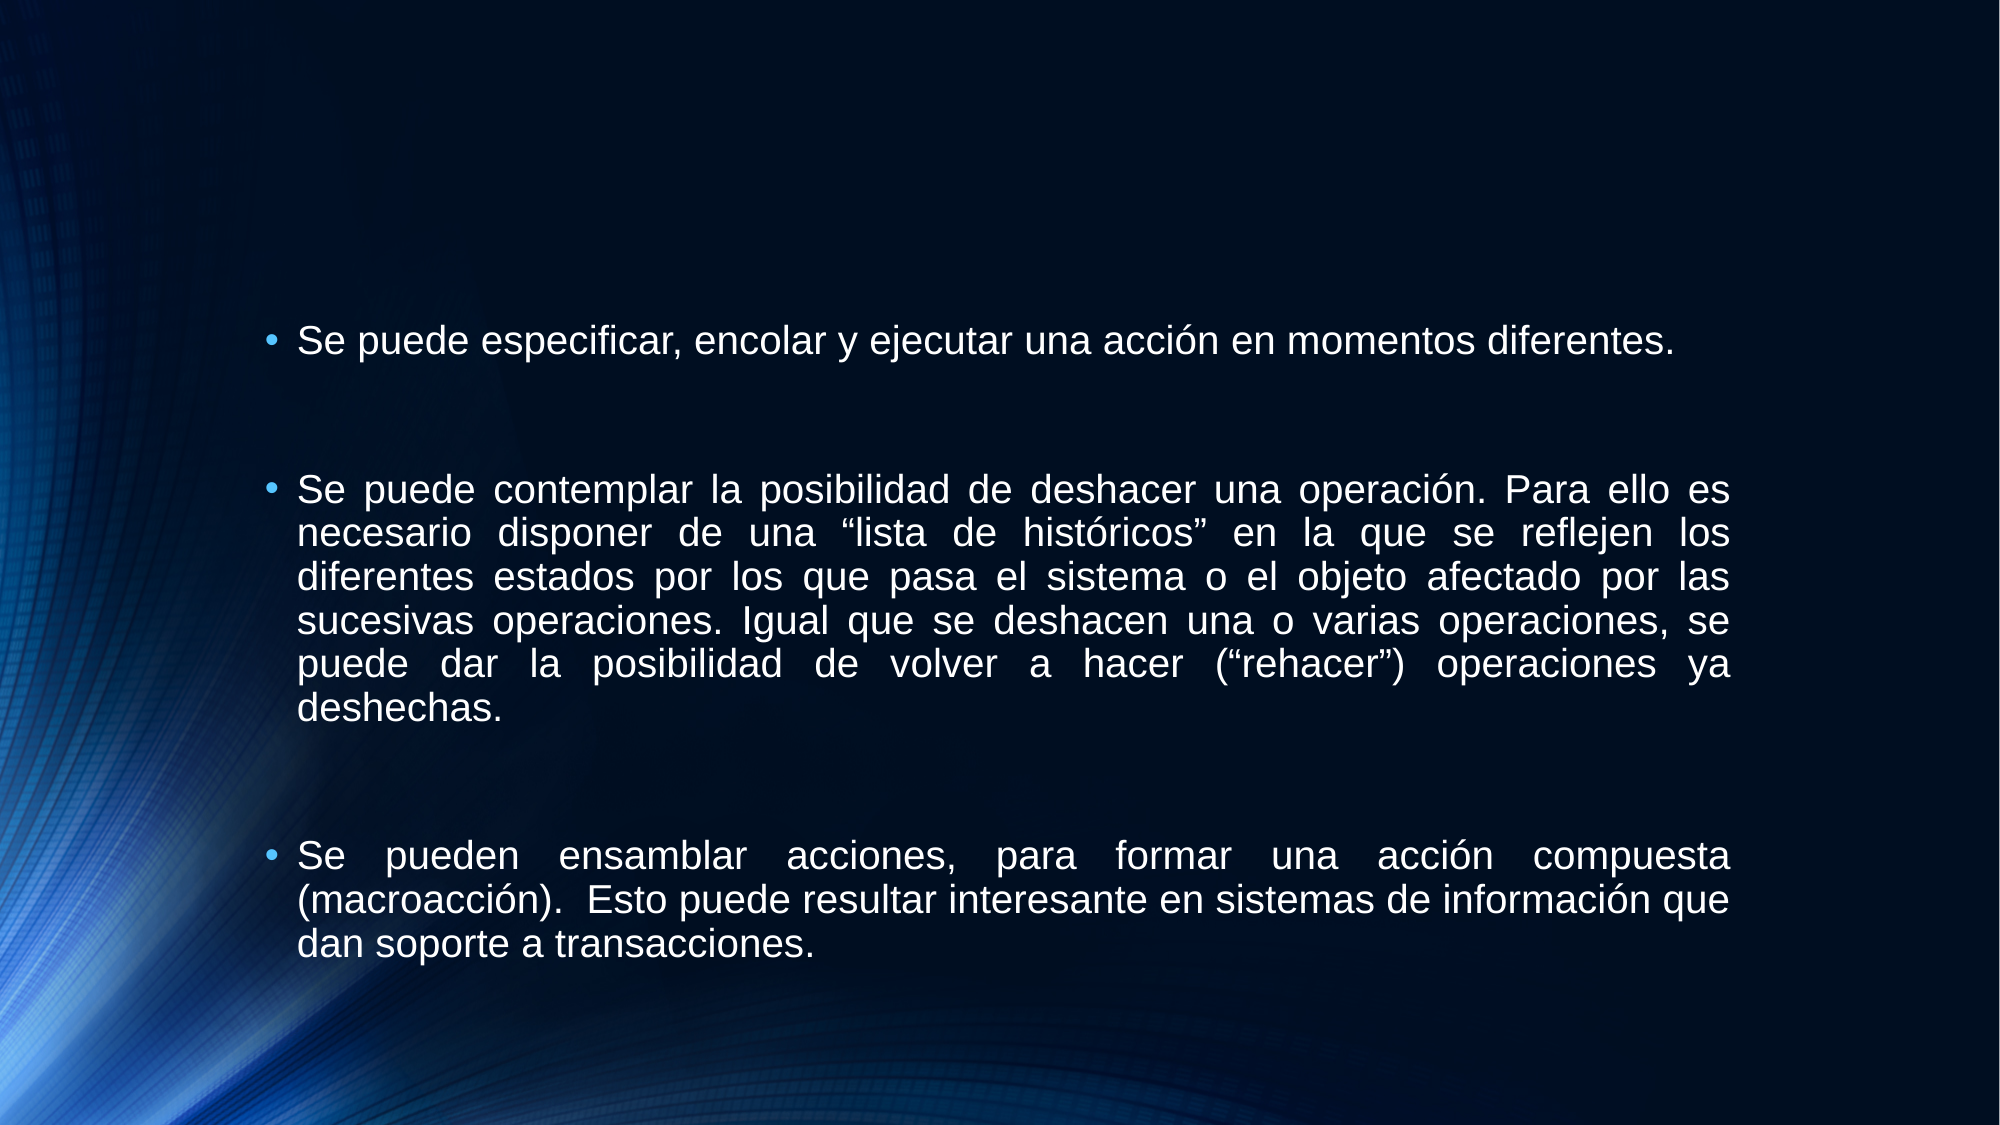

#
Se puede especificar, encolar y ejecutar una acción en momentos diferentes.

Se puede contemplar la posibilidad de deshacer una operación. Para ello es necesario disponer de una “lista de históricos” en la que se reflejen los diferentes estados por los que pasa el sistema o el objeto afectado por las sucesivas operaciones. Igual que se deshacen una o varias operaciones, se puede dar la posibilidad de volver a hacer (“rehacer”) operaciones ya deshechas.

Se pueden ensamblar acciones, para formar una acción compuesta (macroacción).  Esto puede resultar interesante en sistemas de información que dan soporte a transacciones.